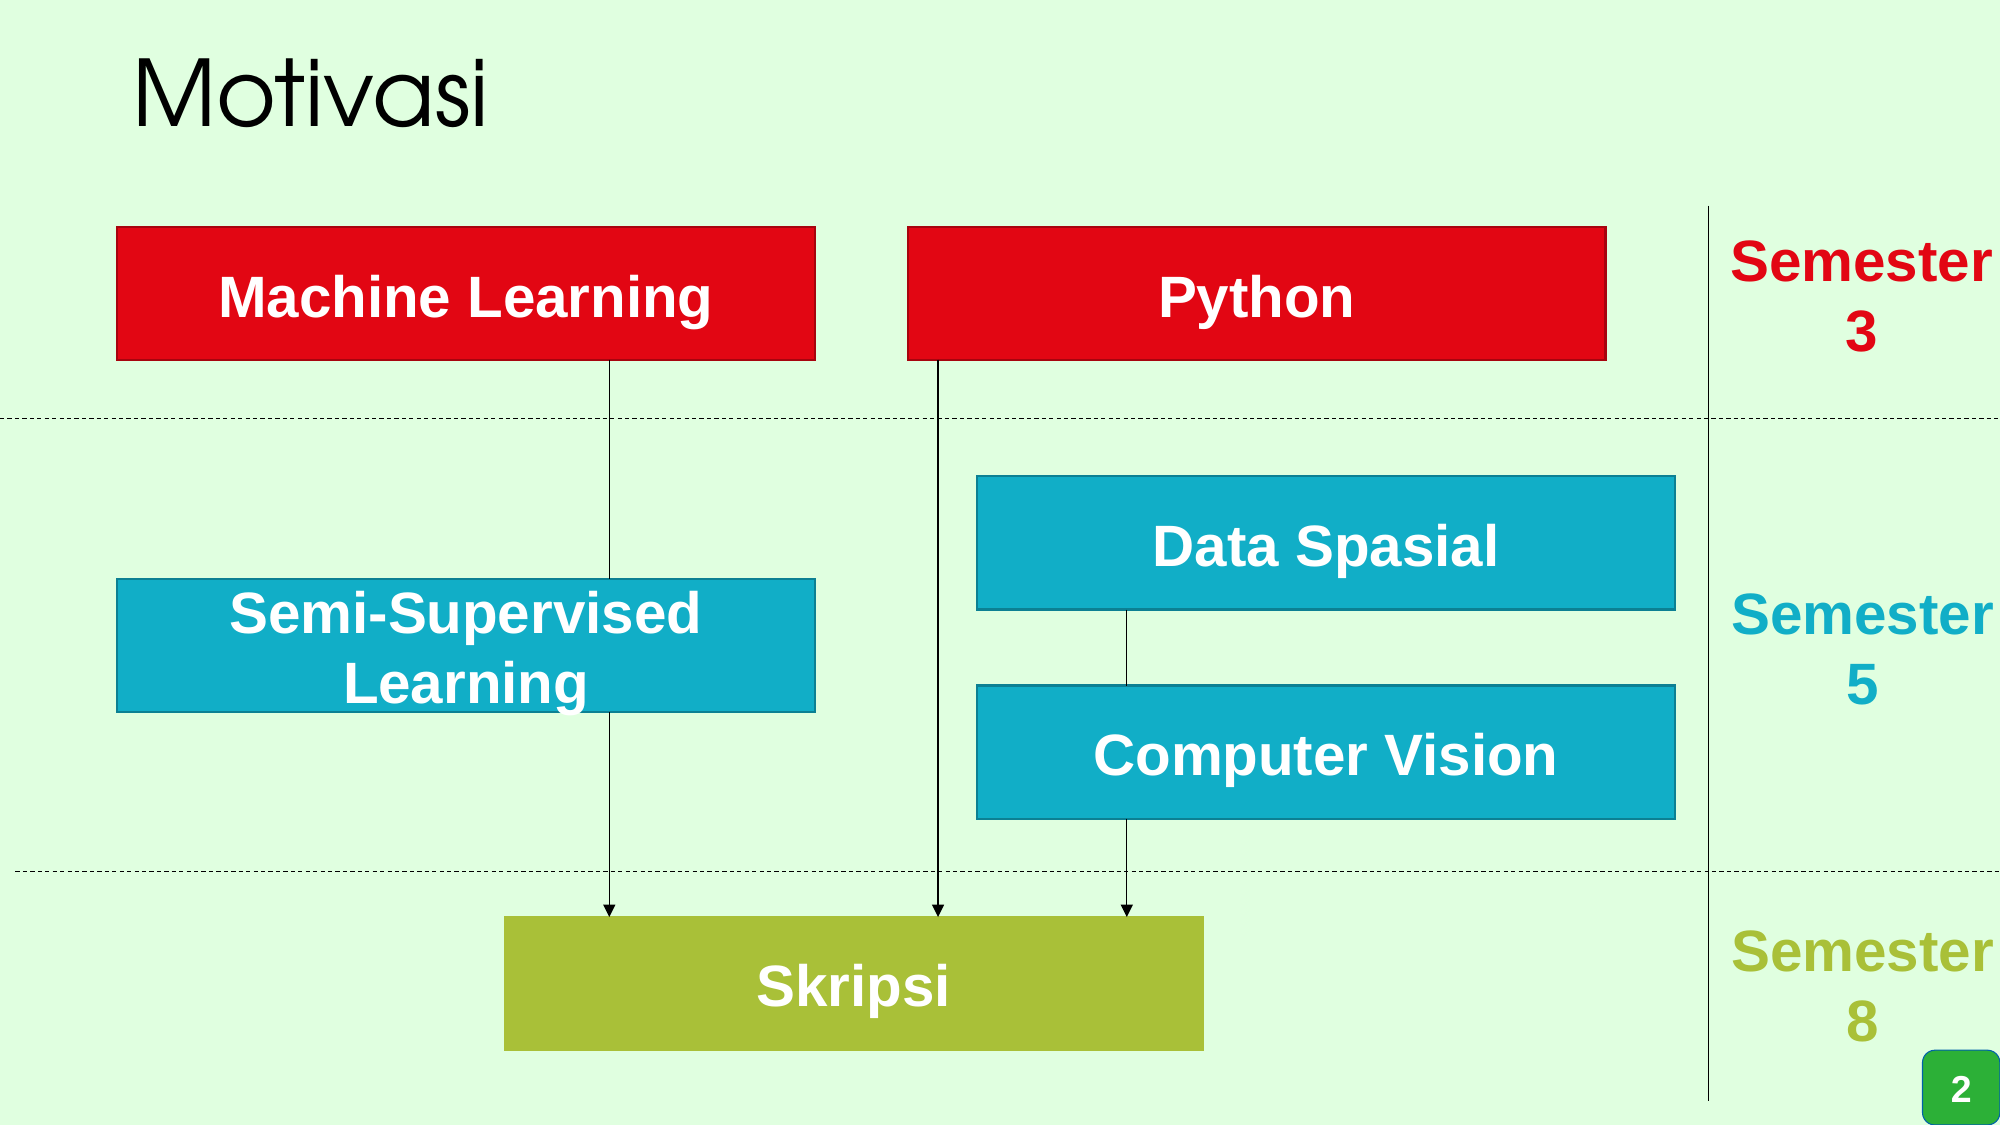

# Motivasi
Semester 3
Machine Learning
Python
Data Spasial
Semi-Supervised Learning
Semester 5
Computer Vision
Skripsi
Semester 8
2